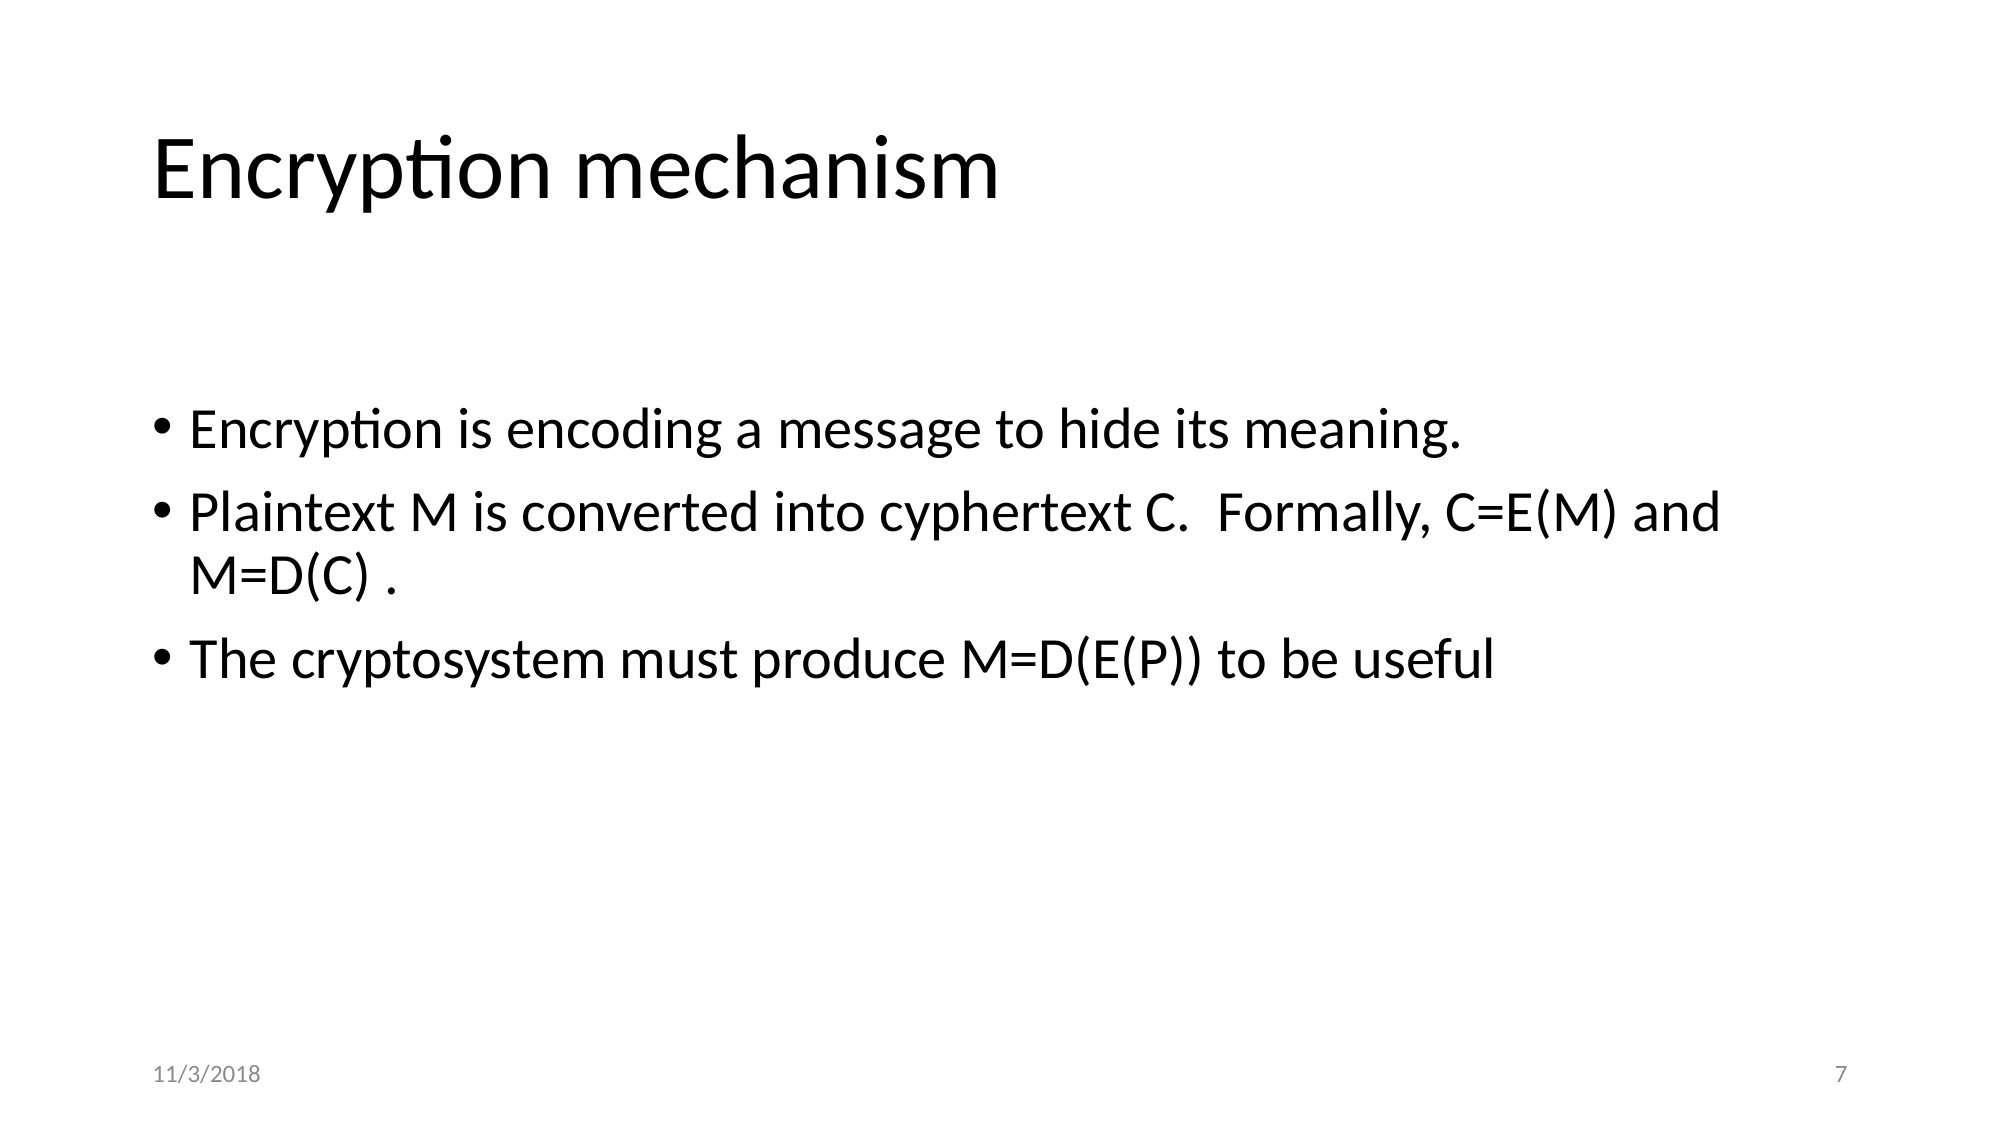

Encryption mechanism

Encryption is encoding a message to hide its meaning.
Plaintext M is converted into cyphertext C.  Formally, C=E(M) and M=D(C) .
The cryptosystem must produce M=D(E(P)) to be useful

11/3/2018
7